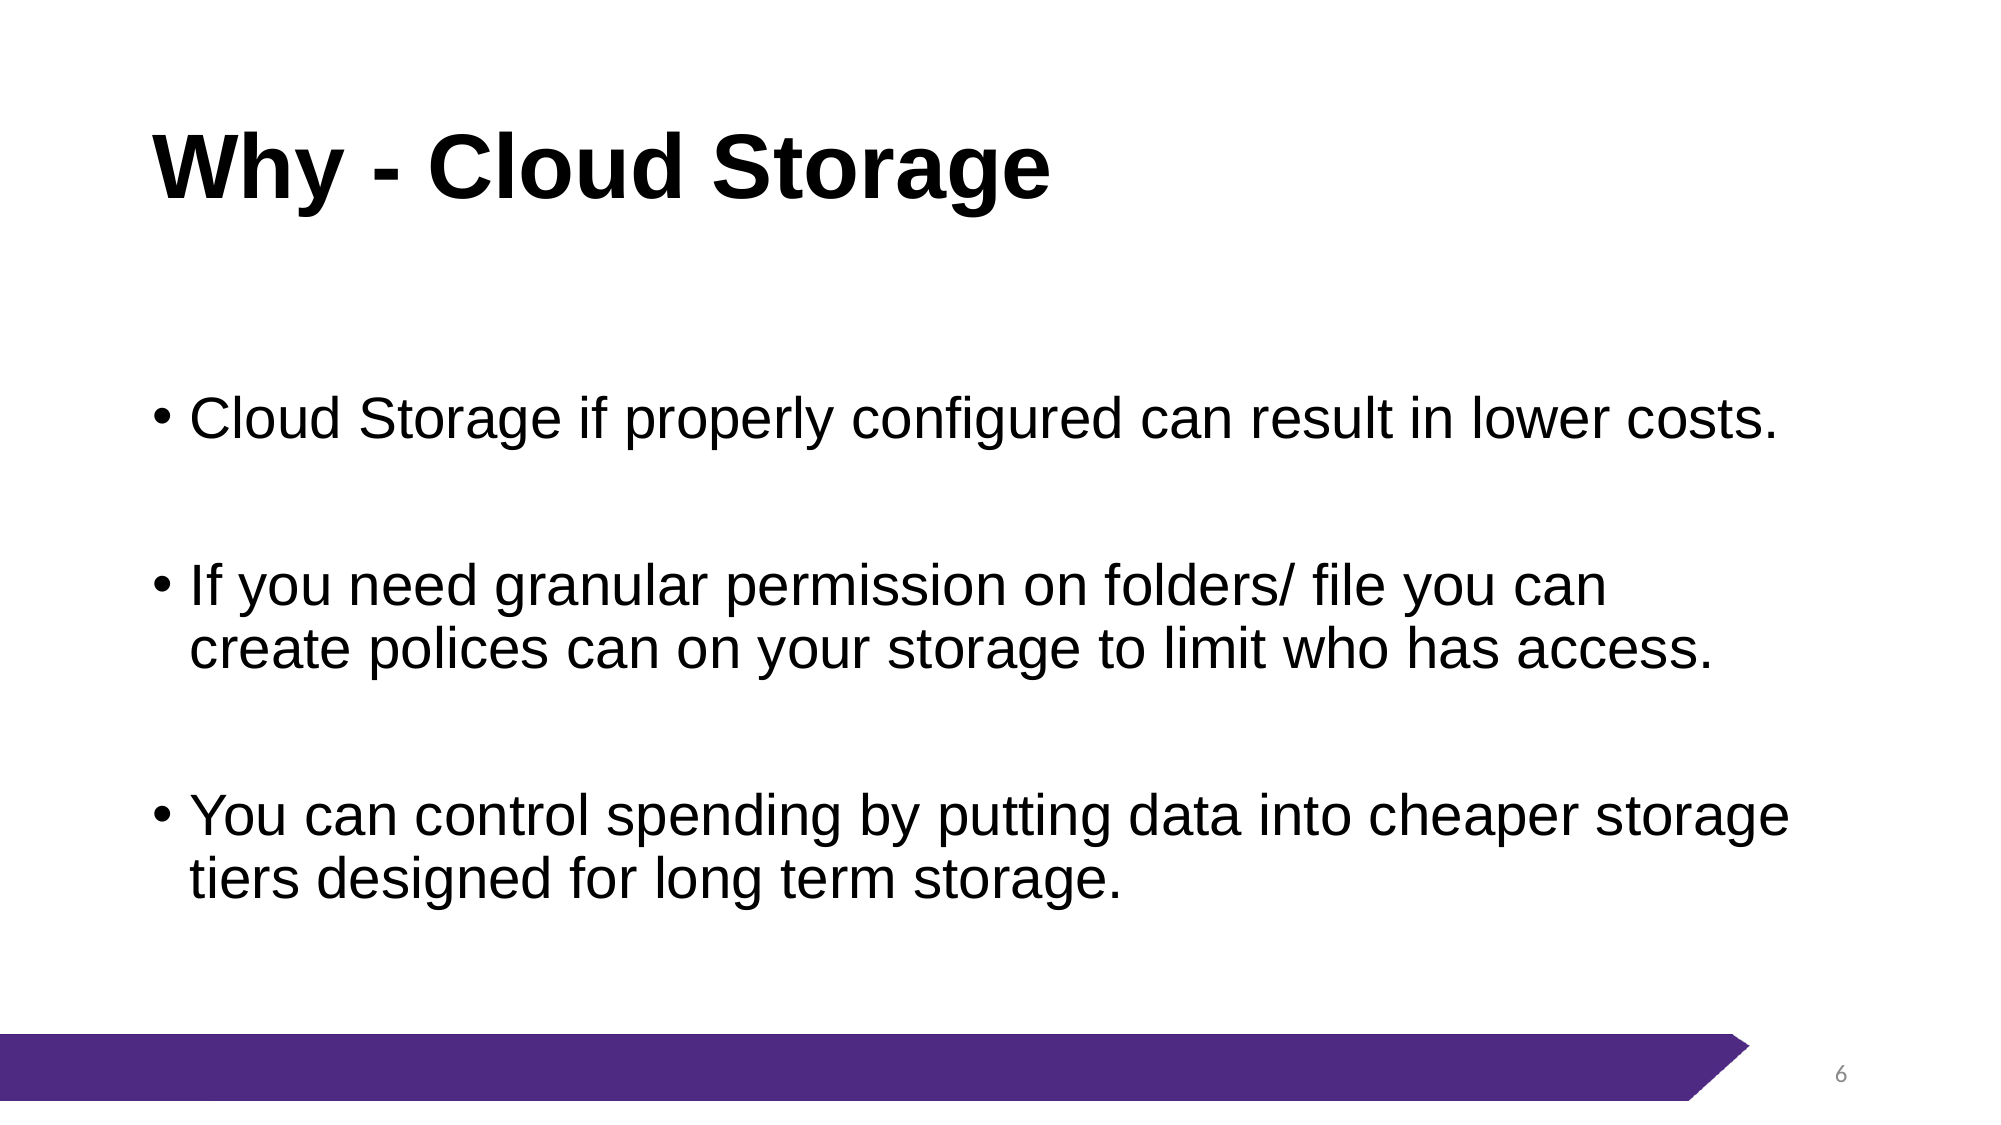

# Why - Cloud Storage

Cloud Storage if properly configured can result in lower costs.

If you need granular permission on folders/ file you can create polices can on your storage to limit who has access.

You can control spending by putting data into cheaper storage tiers designed for long term storage.

6